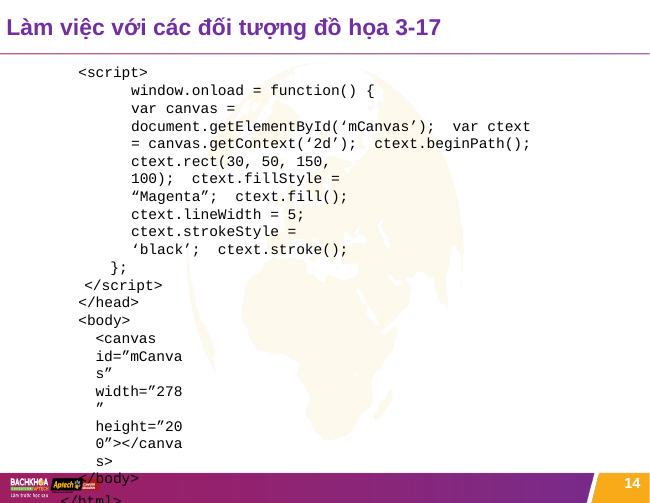

# Làm việc với các đối tượng đồ họa 3-17
<script>
window.onload = function() {
var canvas = document.getElementById(‘mCanvas’);  var ctext = canvas.getContext(‘2d’);  ctext.beginPath();
ctext.rect(30, 50, 150, 100);  ctext.fillStyle = “Magenta”;  ctext.fill();
ctext.lineWidth = 5;  ctext.strokeStyle = ‘black’;  ctext.stroke();
};
</script>
</head>
<body>
<canvas id=”mCanvas” width=”278” height=”200”></canvas>
</body>
</html>
14